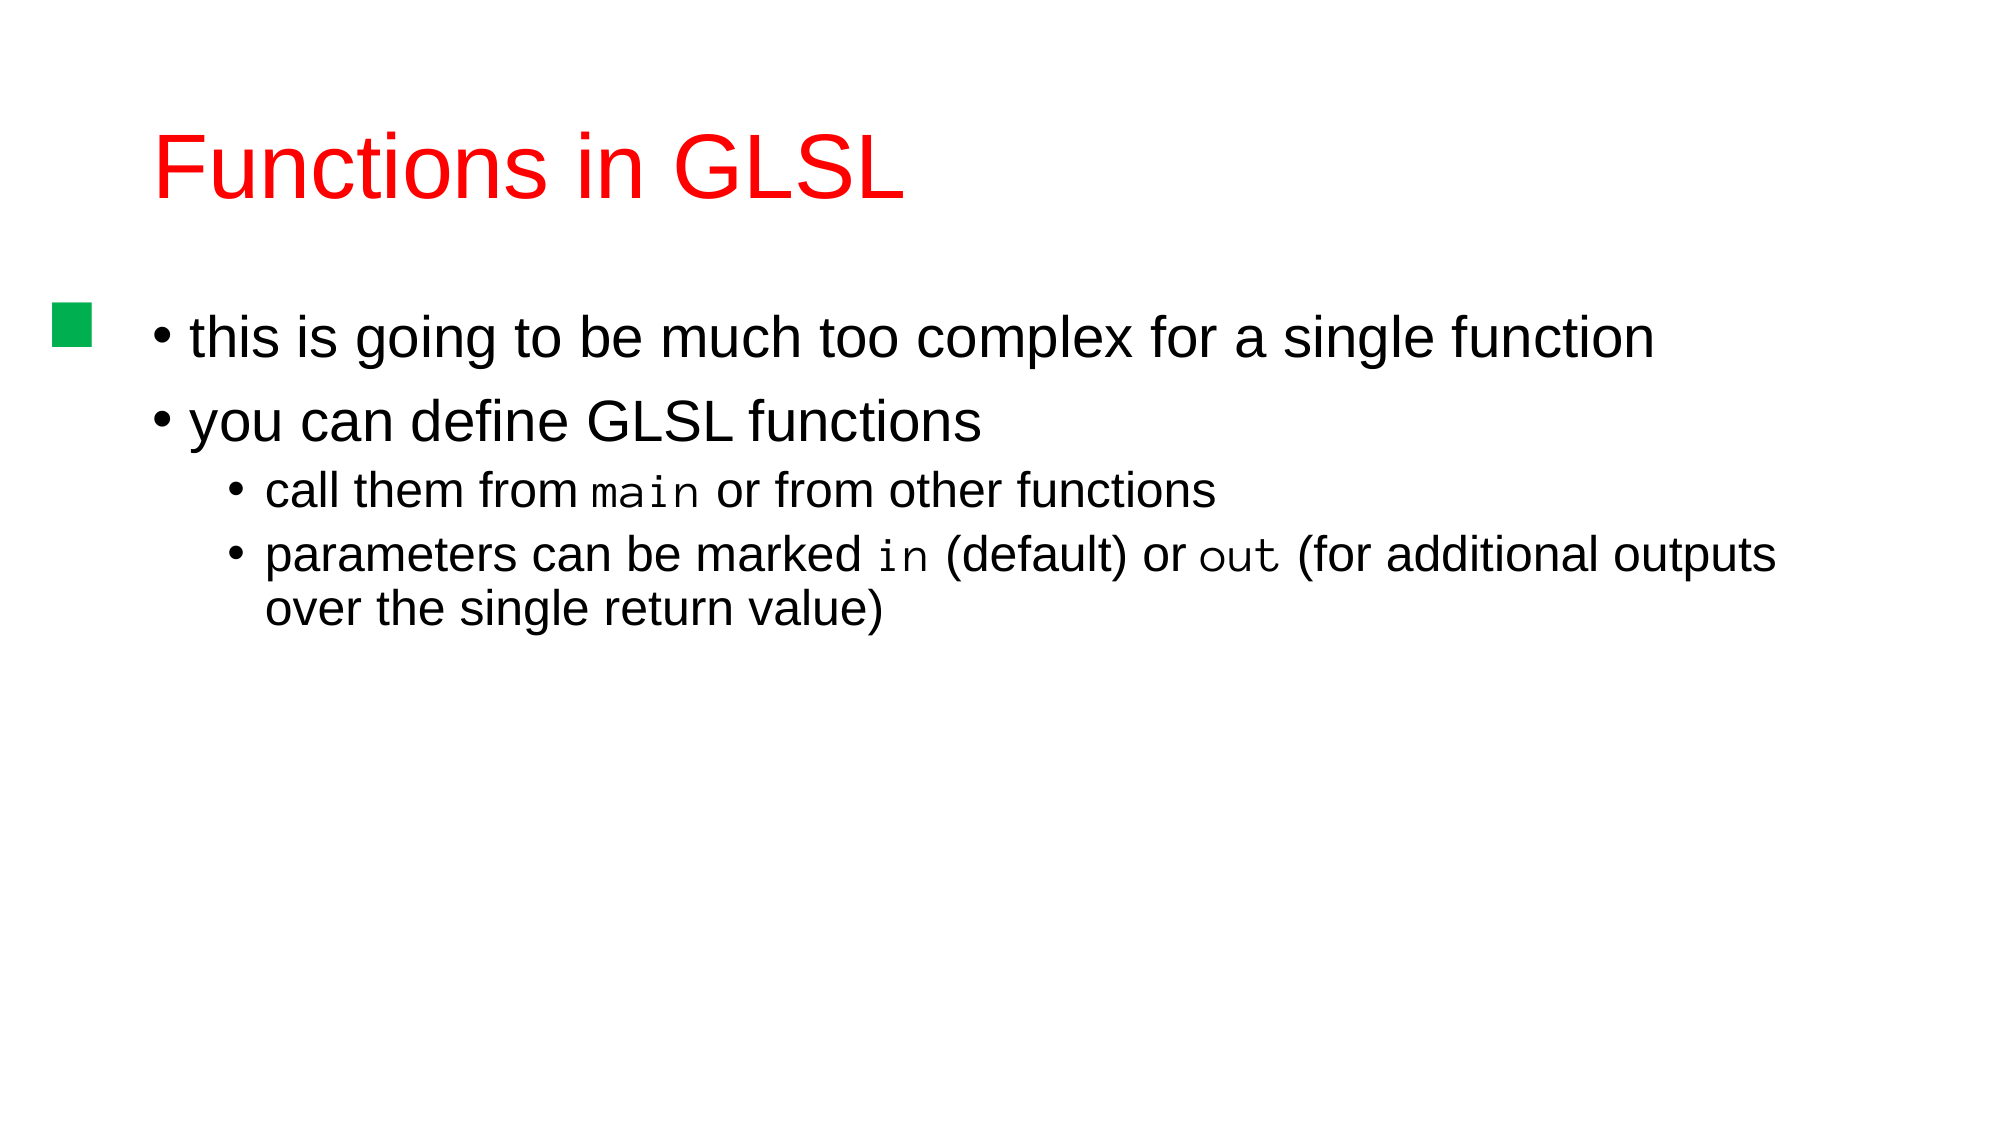

.
# Functions in GLSL
this is going to be much too complex for a single function
you can define GLSL functions
call them from main or from other functions
parameters can be marked in (default) or out (for additional outputs over the single return value)